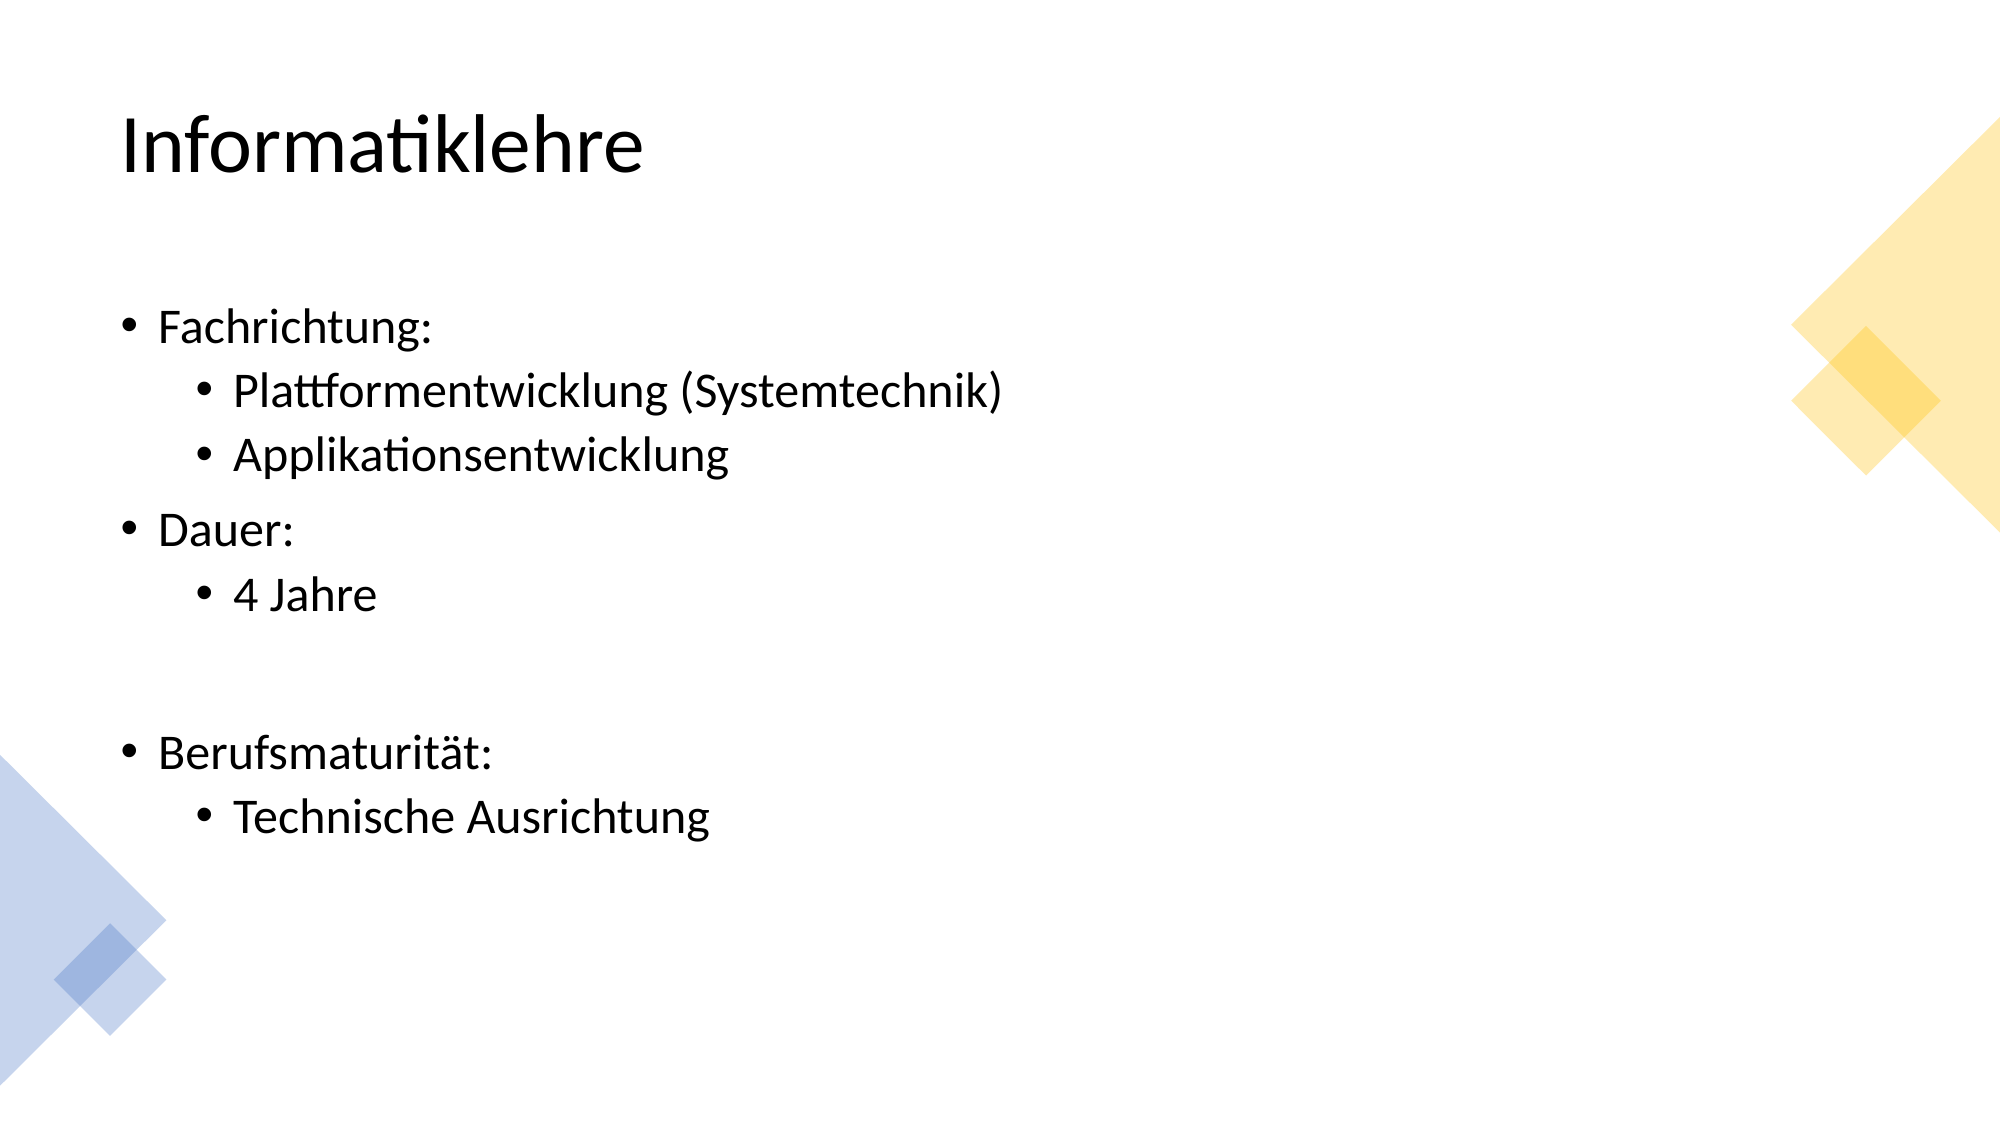

# Informatiklehre

Fachrichtung:
Plattformentwicklung (Systemtechnik)
Applikationsentwicklung
Dauer:
4 Jahre

Berufsmaturität:
Technische Ausrichtung